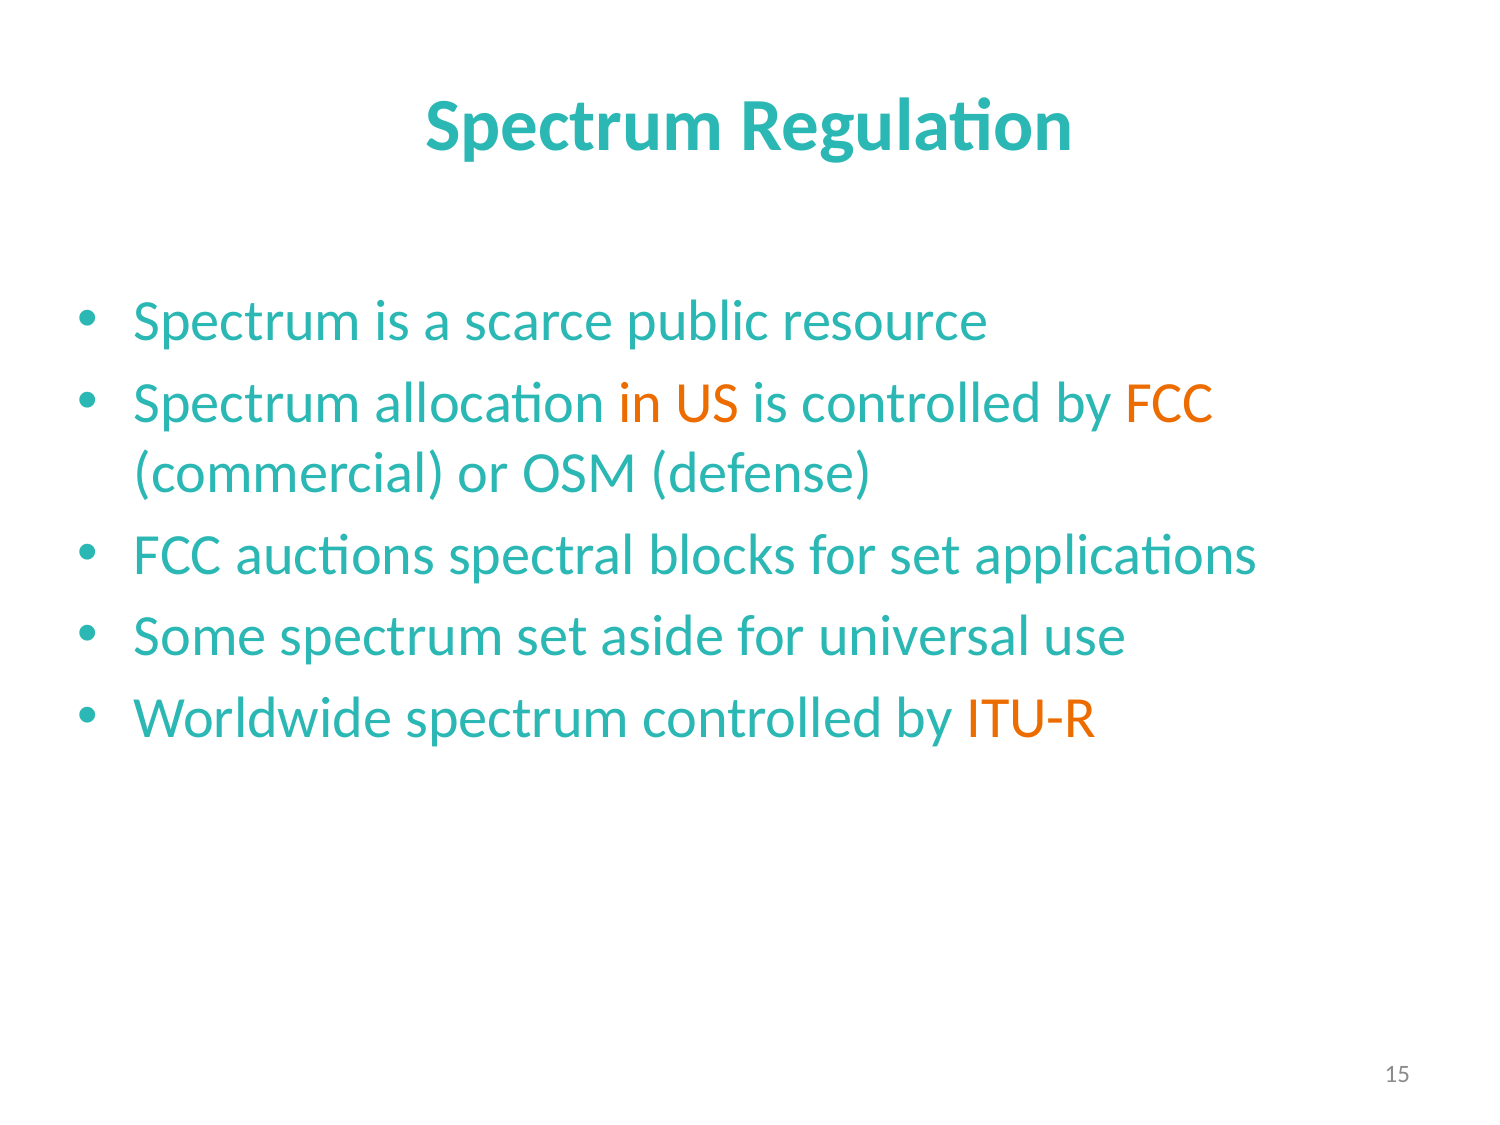

# Spectrum Regulation
Spectrum is a scarce public resource
Spectrum allocation in US is controlled by FCC (commercial) or OSM (defense)
FCC auctions spectral blocks for set applications
Some spectrum set aside for universal use
Worldwide spectrum controlled by ITU-R
15